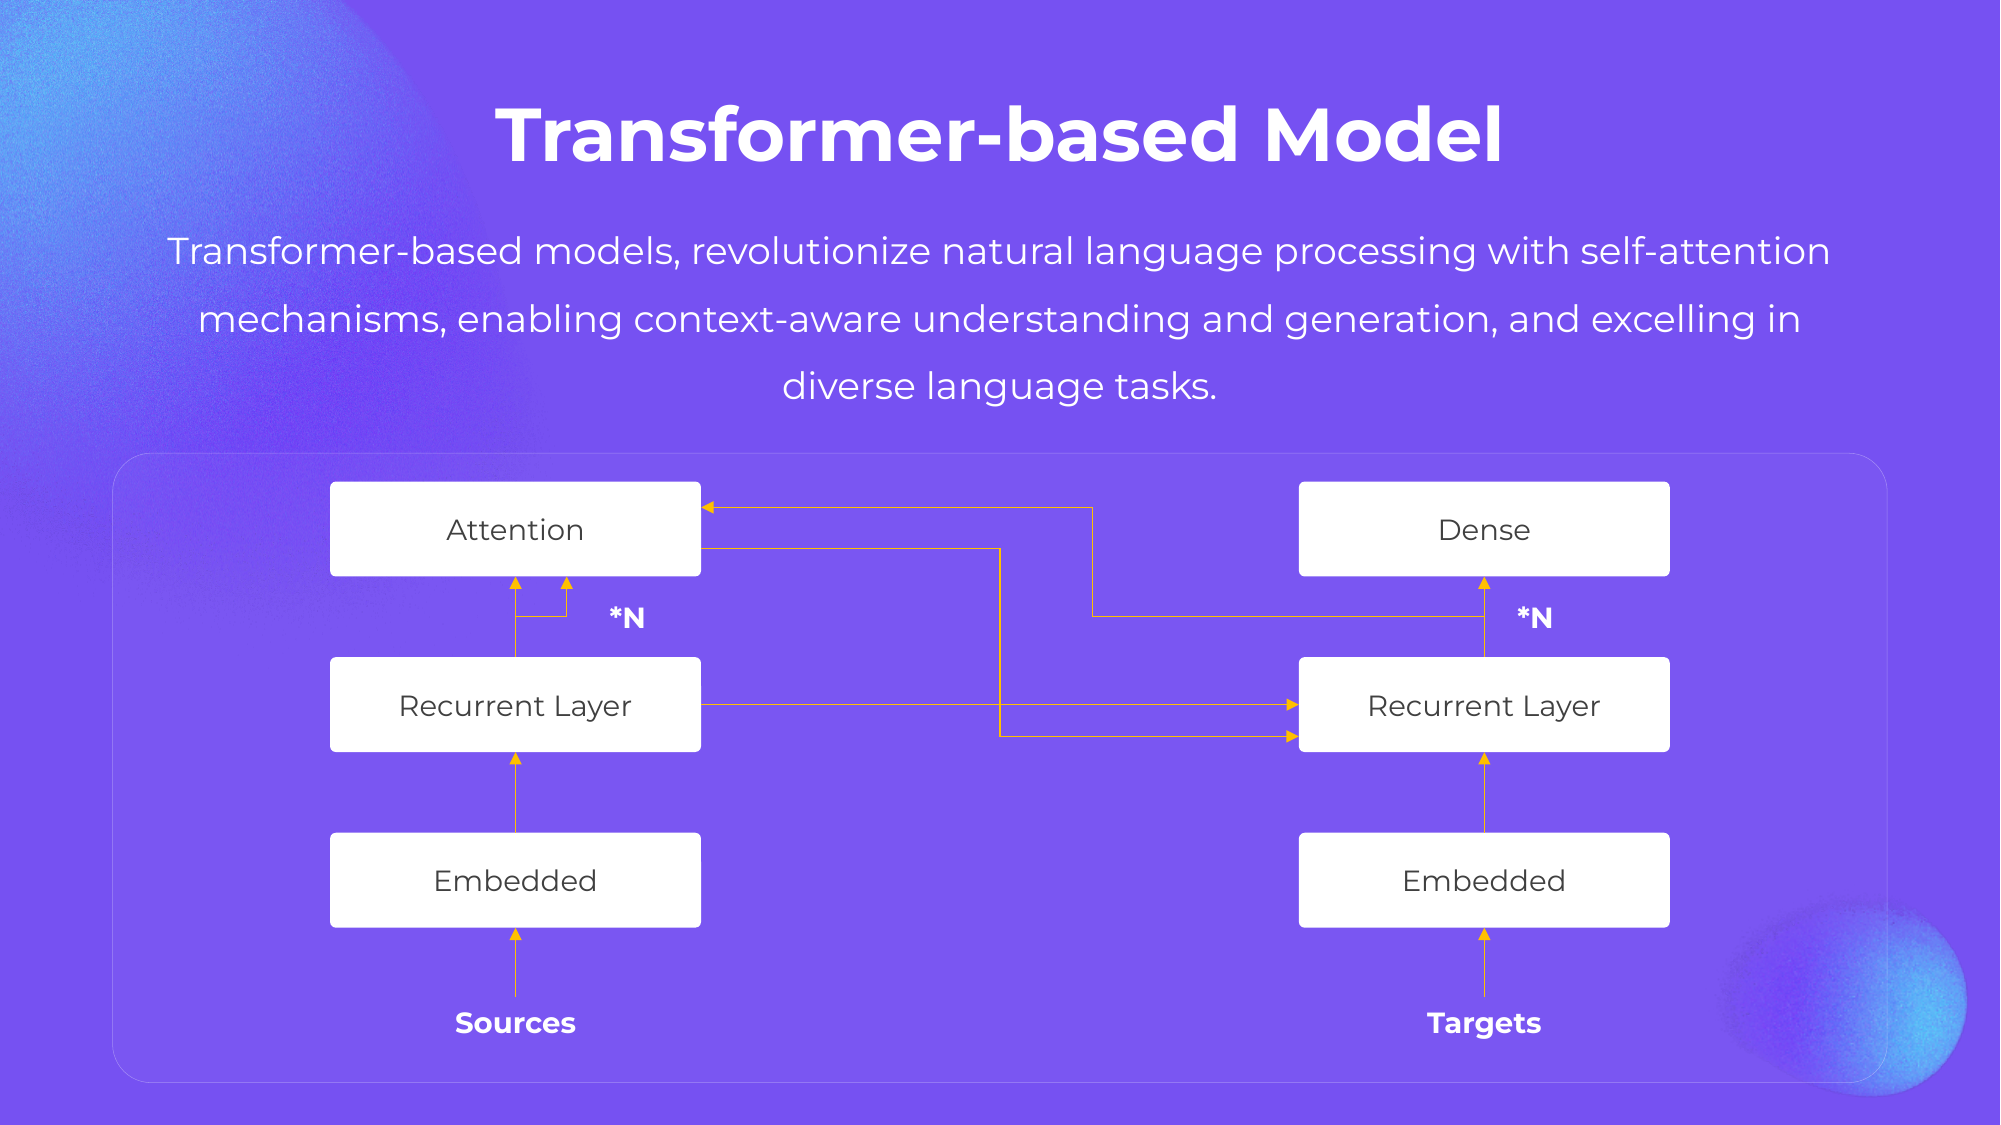

Transformer-based Model
Transformer-based models, revolutionize natural language processing with self-attention mechanisms, enabling context-aware understanding and generation, and excelling in diverse language tasks.

Attention
Dense
*N
*N
Recurrent Layer
Recurrent Layer
Embedded
Embedded
Sources
Targets